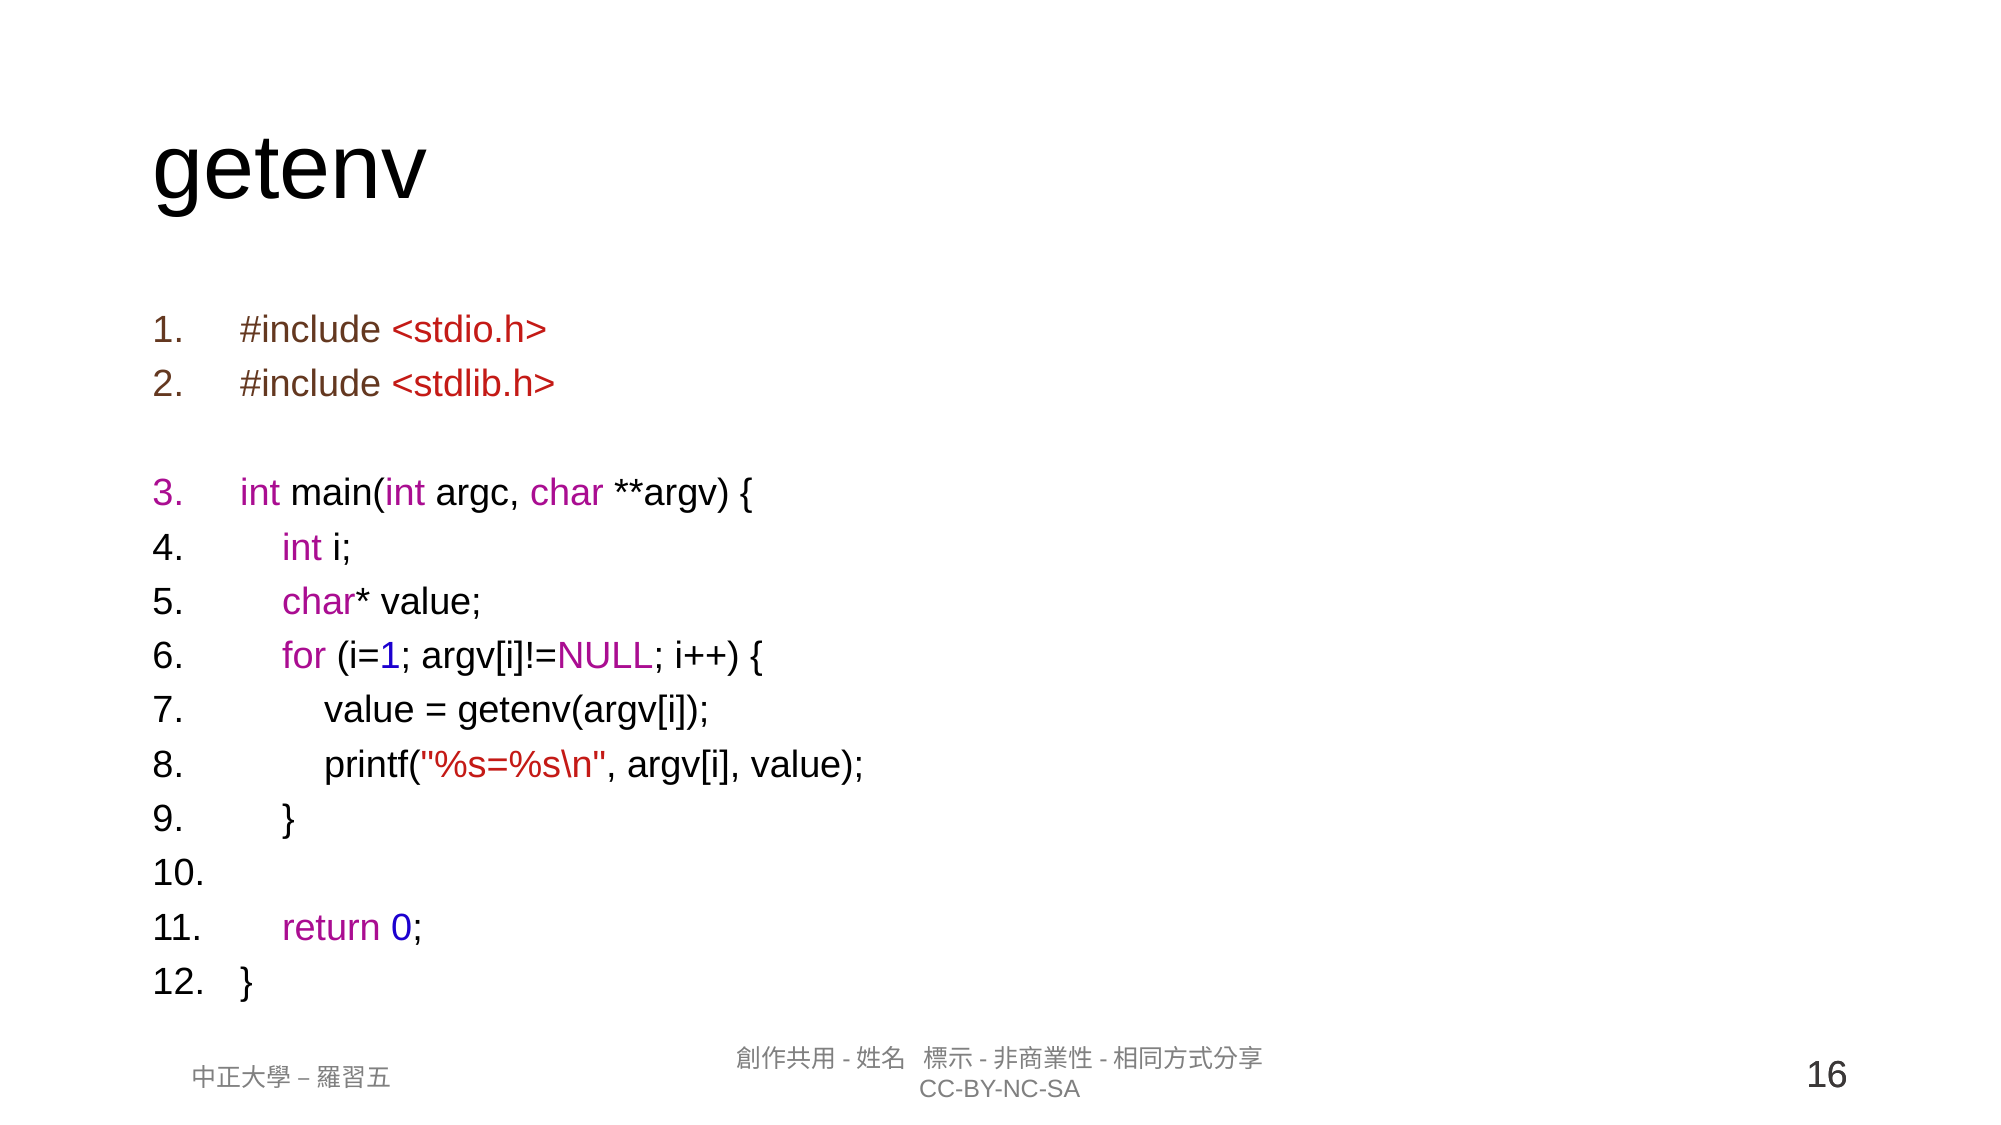

# getenv
#include <stdio.h>
#include <stdlib.h>

int main(int argc, char **argv) {
    int i;
    char* value;
    for (i=1; argv[i]!=NULL; i++) {
        value = getenv(argv[i]);
        printf("%s=%s\n", argv[i], value);
    }

    return 0;
}